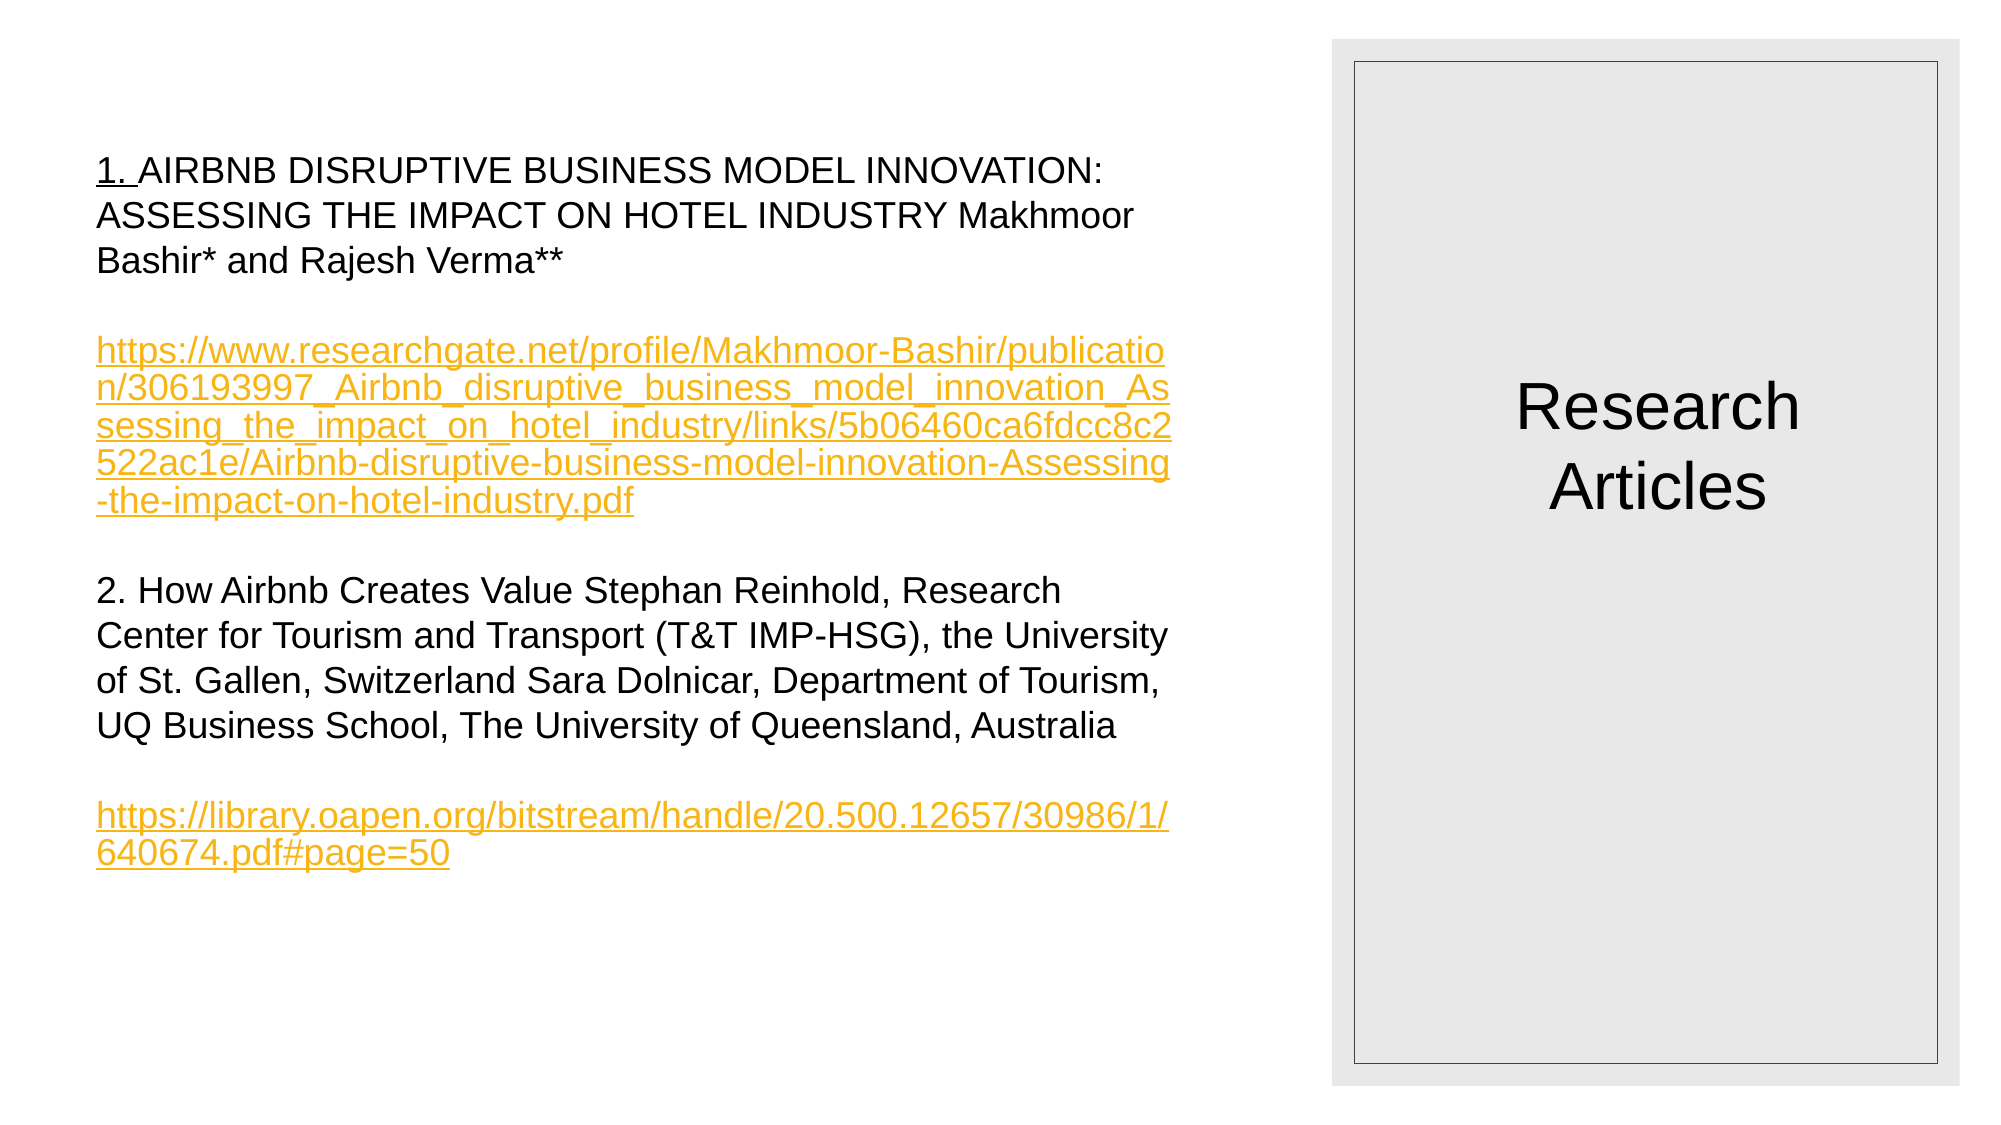

1. AIRBNB DISRUPTIVE BUSINESS MODEL INNOVATION: ASSESSING THE IMPACT ON HOTEL INDUSTRY Makhmoor Bashir* and Rajesh Verma**

https://www.researchgate.net/profile/Makhmoor-Bashir/publication/306193997_Airbnb_disruptive_business_model_innovation_Assessing_the_impact_on_hotel_industry/links/5b06460ca6fdcc8c2522ac1e/Airbnb-disruptive-business-model-innovation-Assessing-the-impact-on-hotel-industry.pdf

2. How Airbnb Creates Value Stephan Reinhold, Research Center for Tourism and Transport (T&T IMP-HSG), the University of St. Gallen, Switzerland Sara Dolnicar, Department of Tourism, UQ Business School, The University of Queensland, Australia

https://library.oapen.org/bitstream/handle/20.500.12657/30986/1/640674.pdf#page=50

# Research Articles